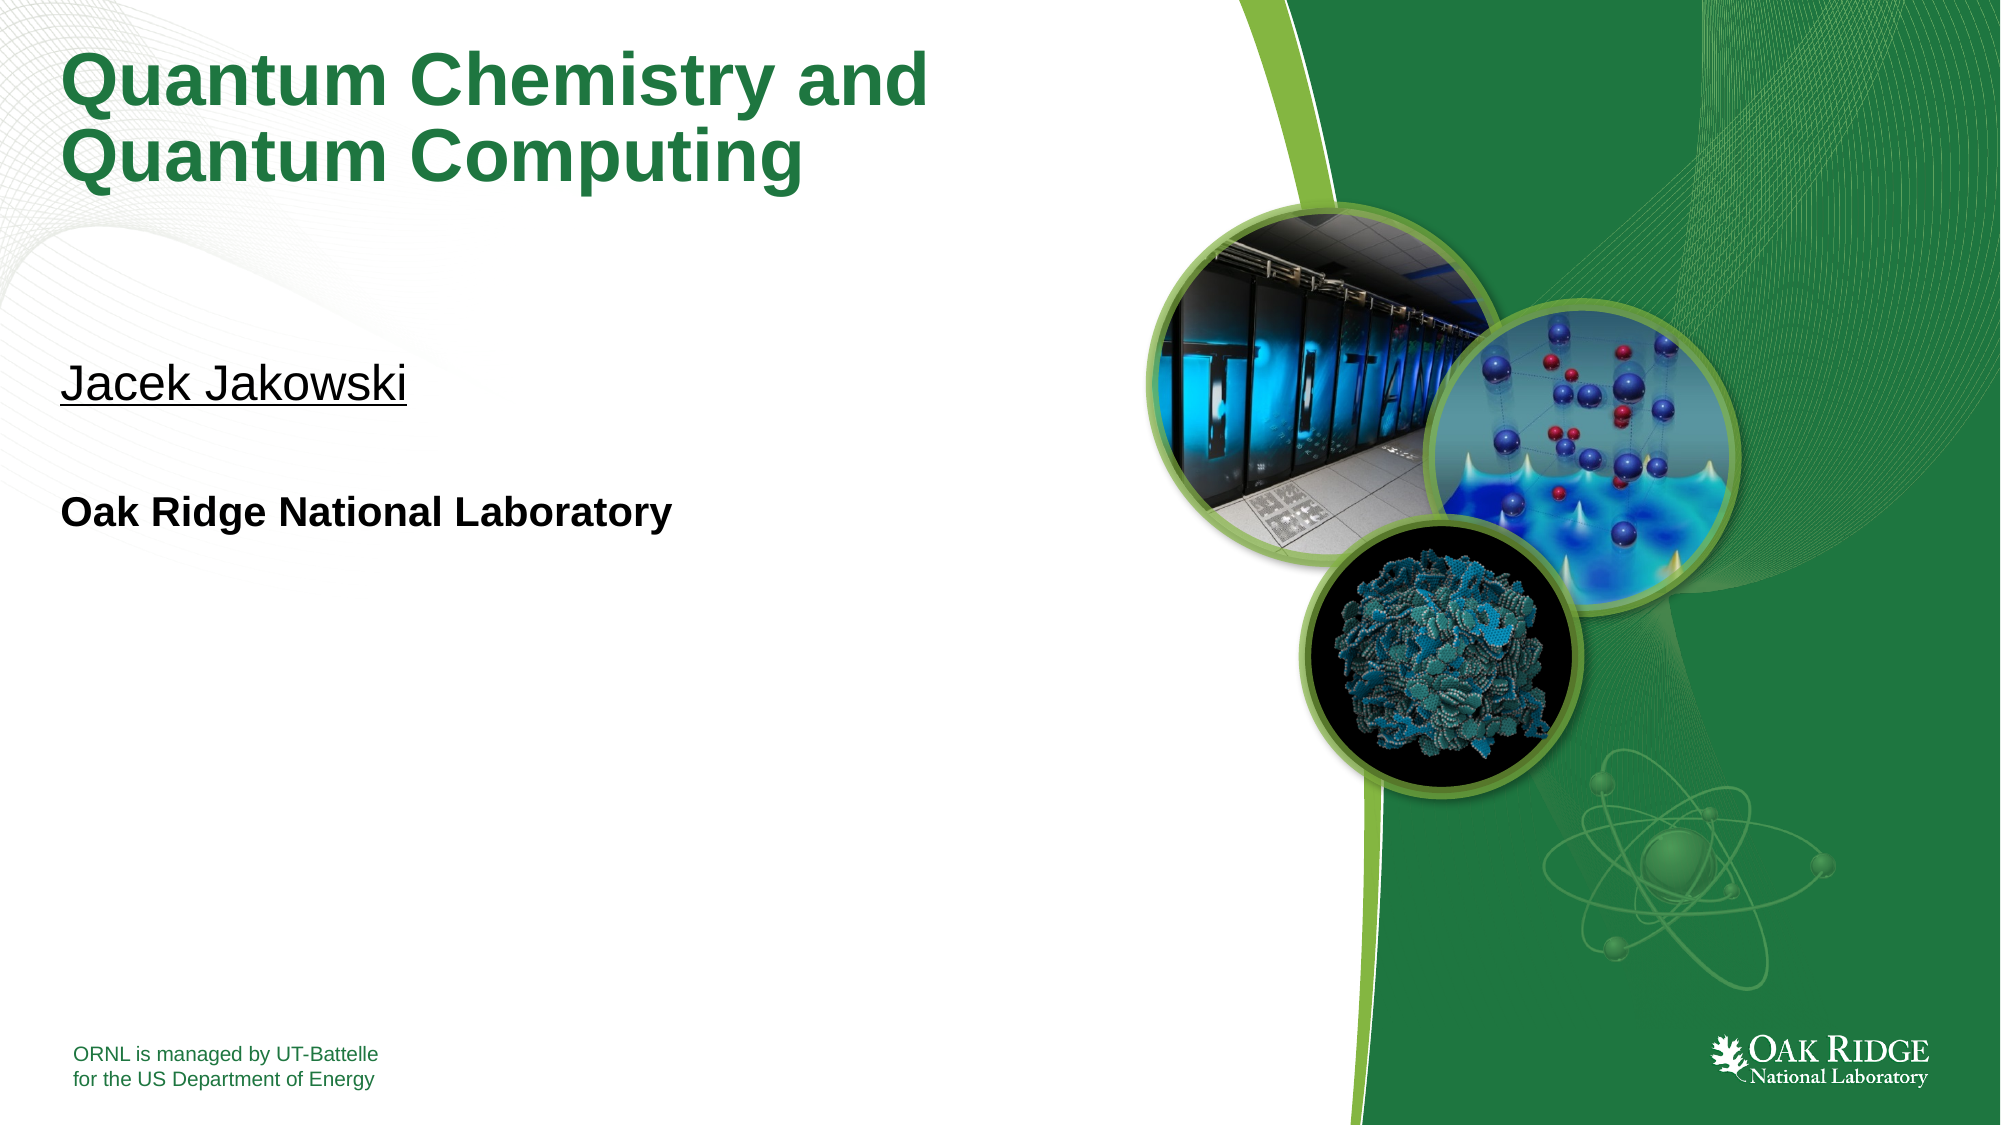

# Quantum Chemistry and Quantum Computing
Jacek Jakowski
Oak Ridge National Laboratory